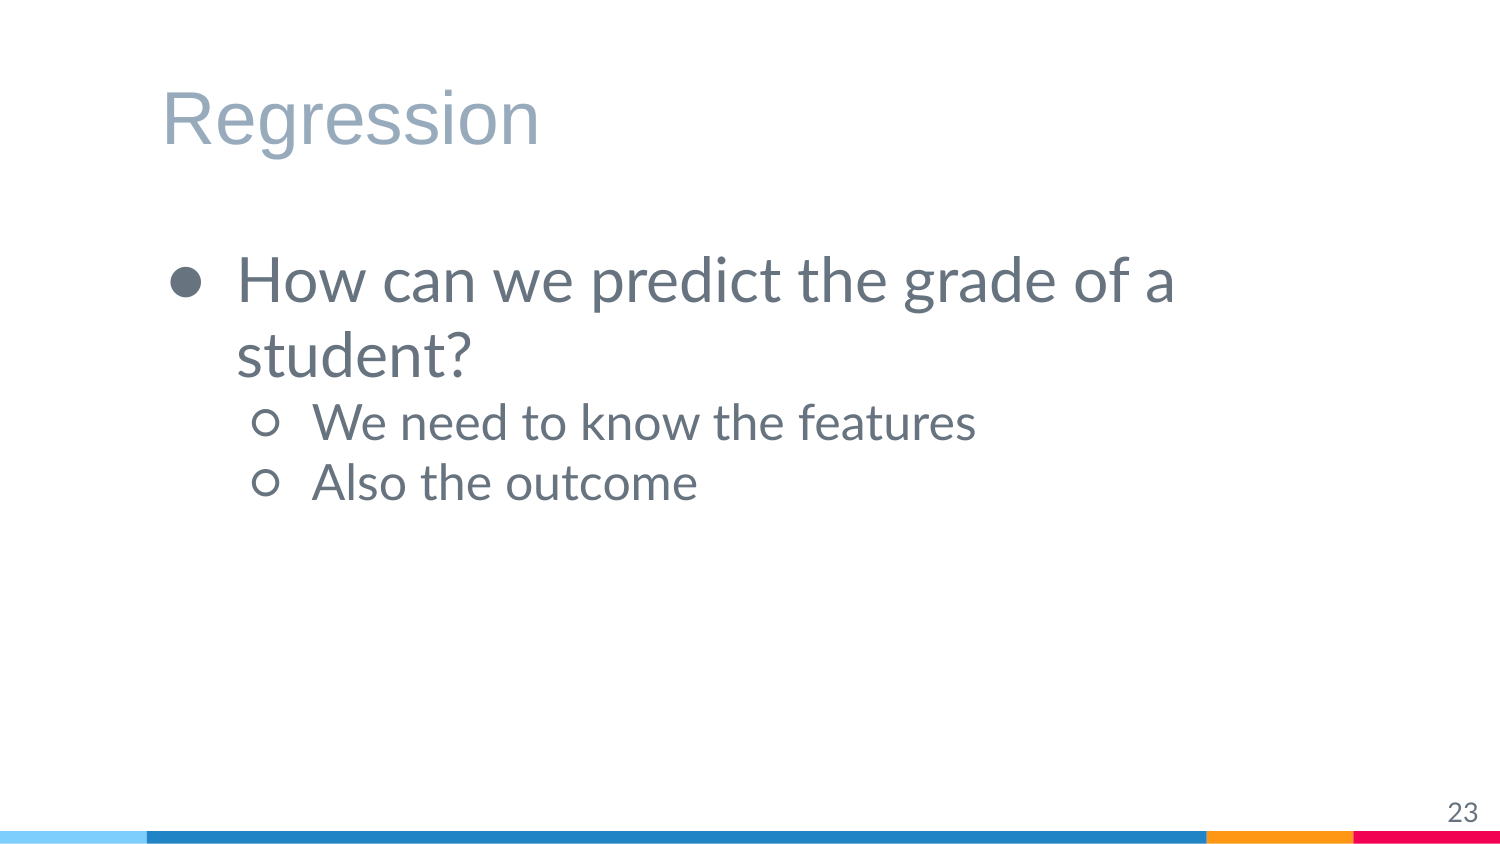

# Regression
How can we predict the grade of a student?
We need to know the features
Also the outcome
23